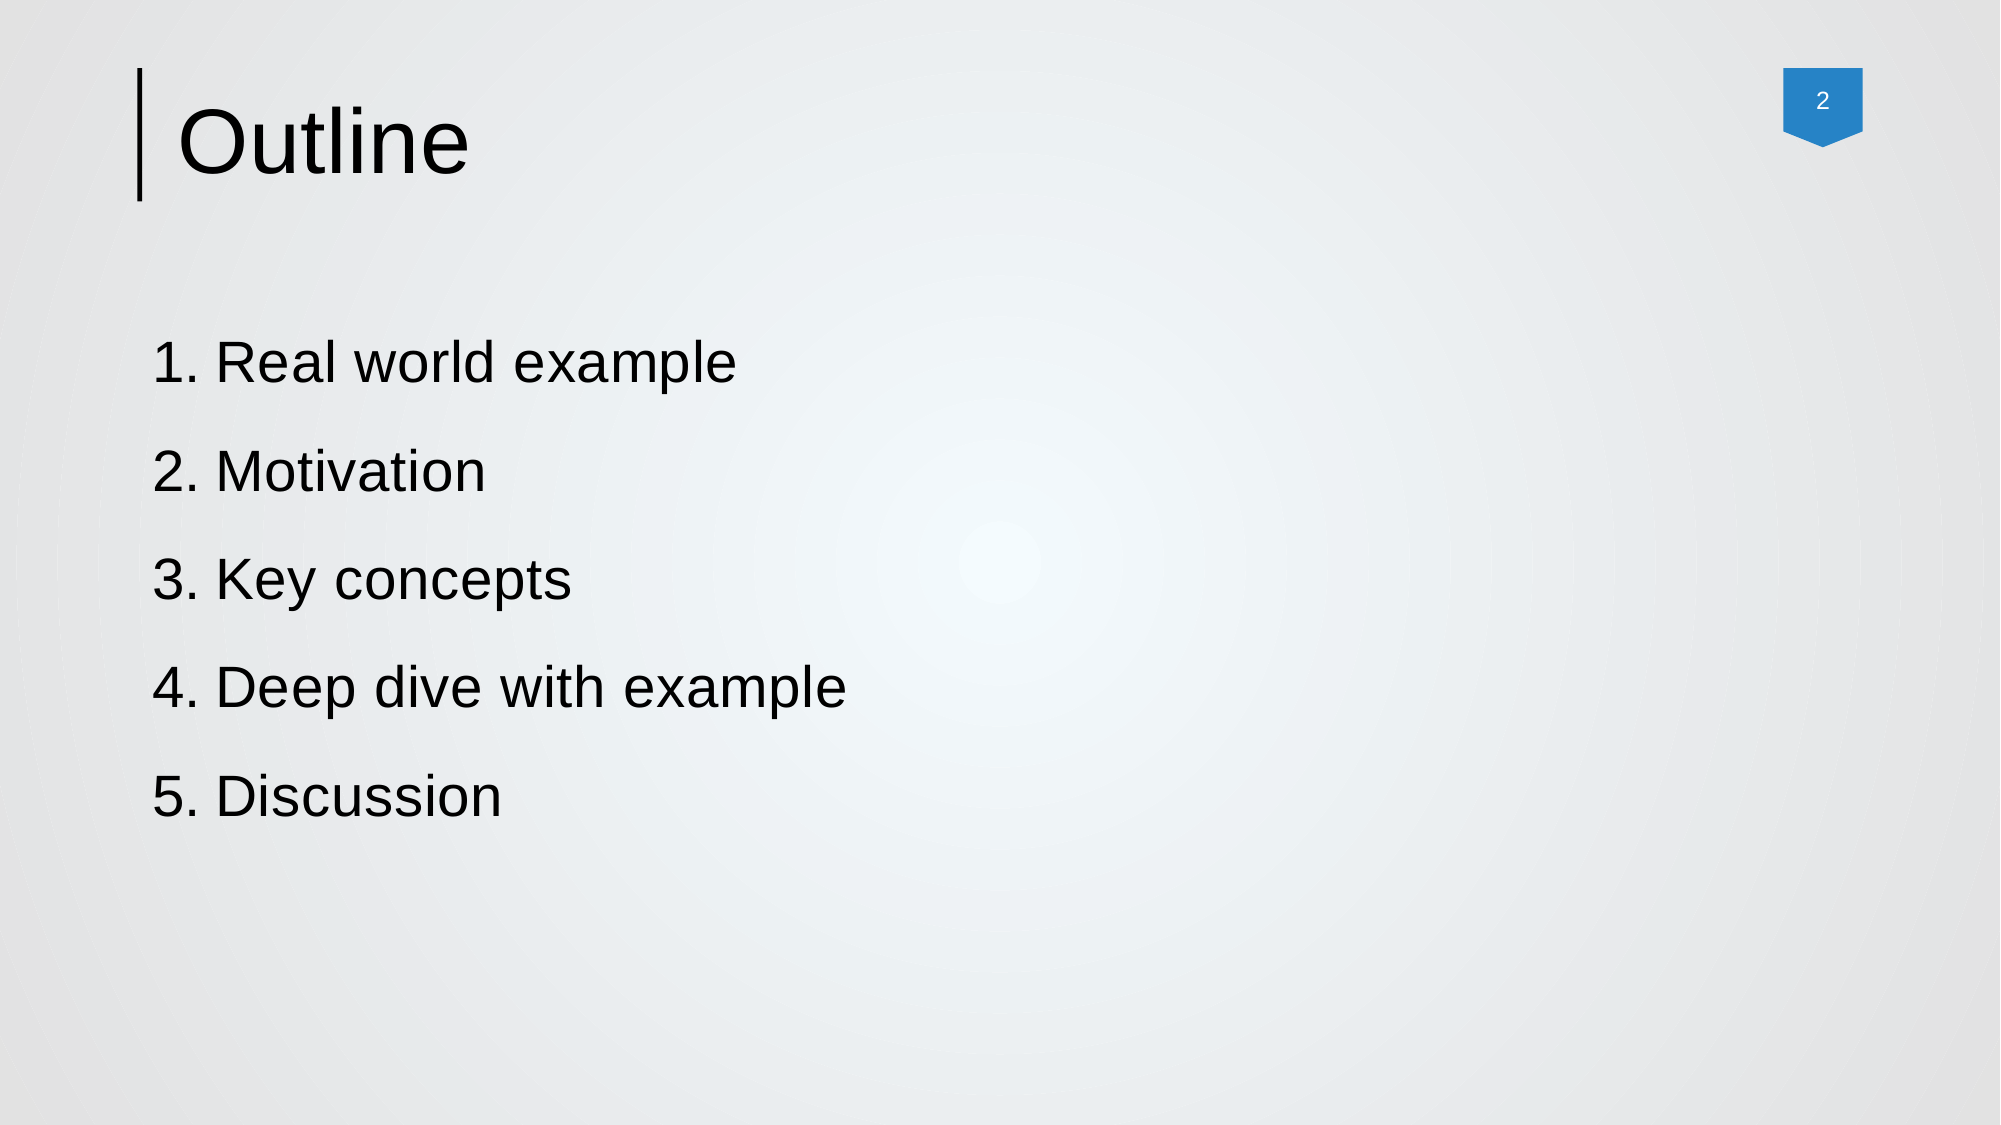

# Outline
Real world example
Motivation
Key concepts
Deep dive with example
Discussion